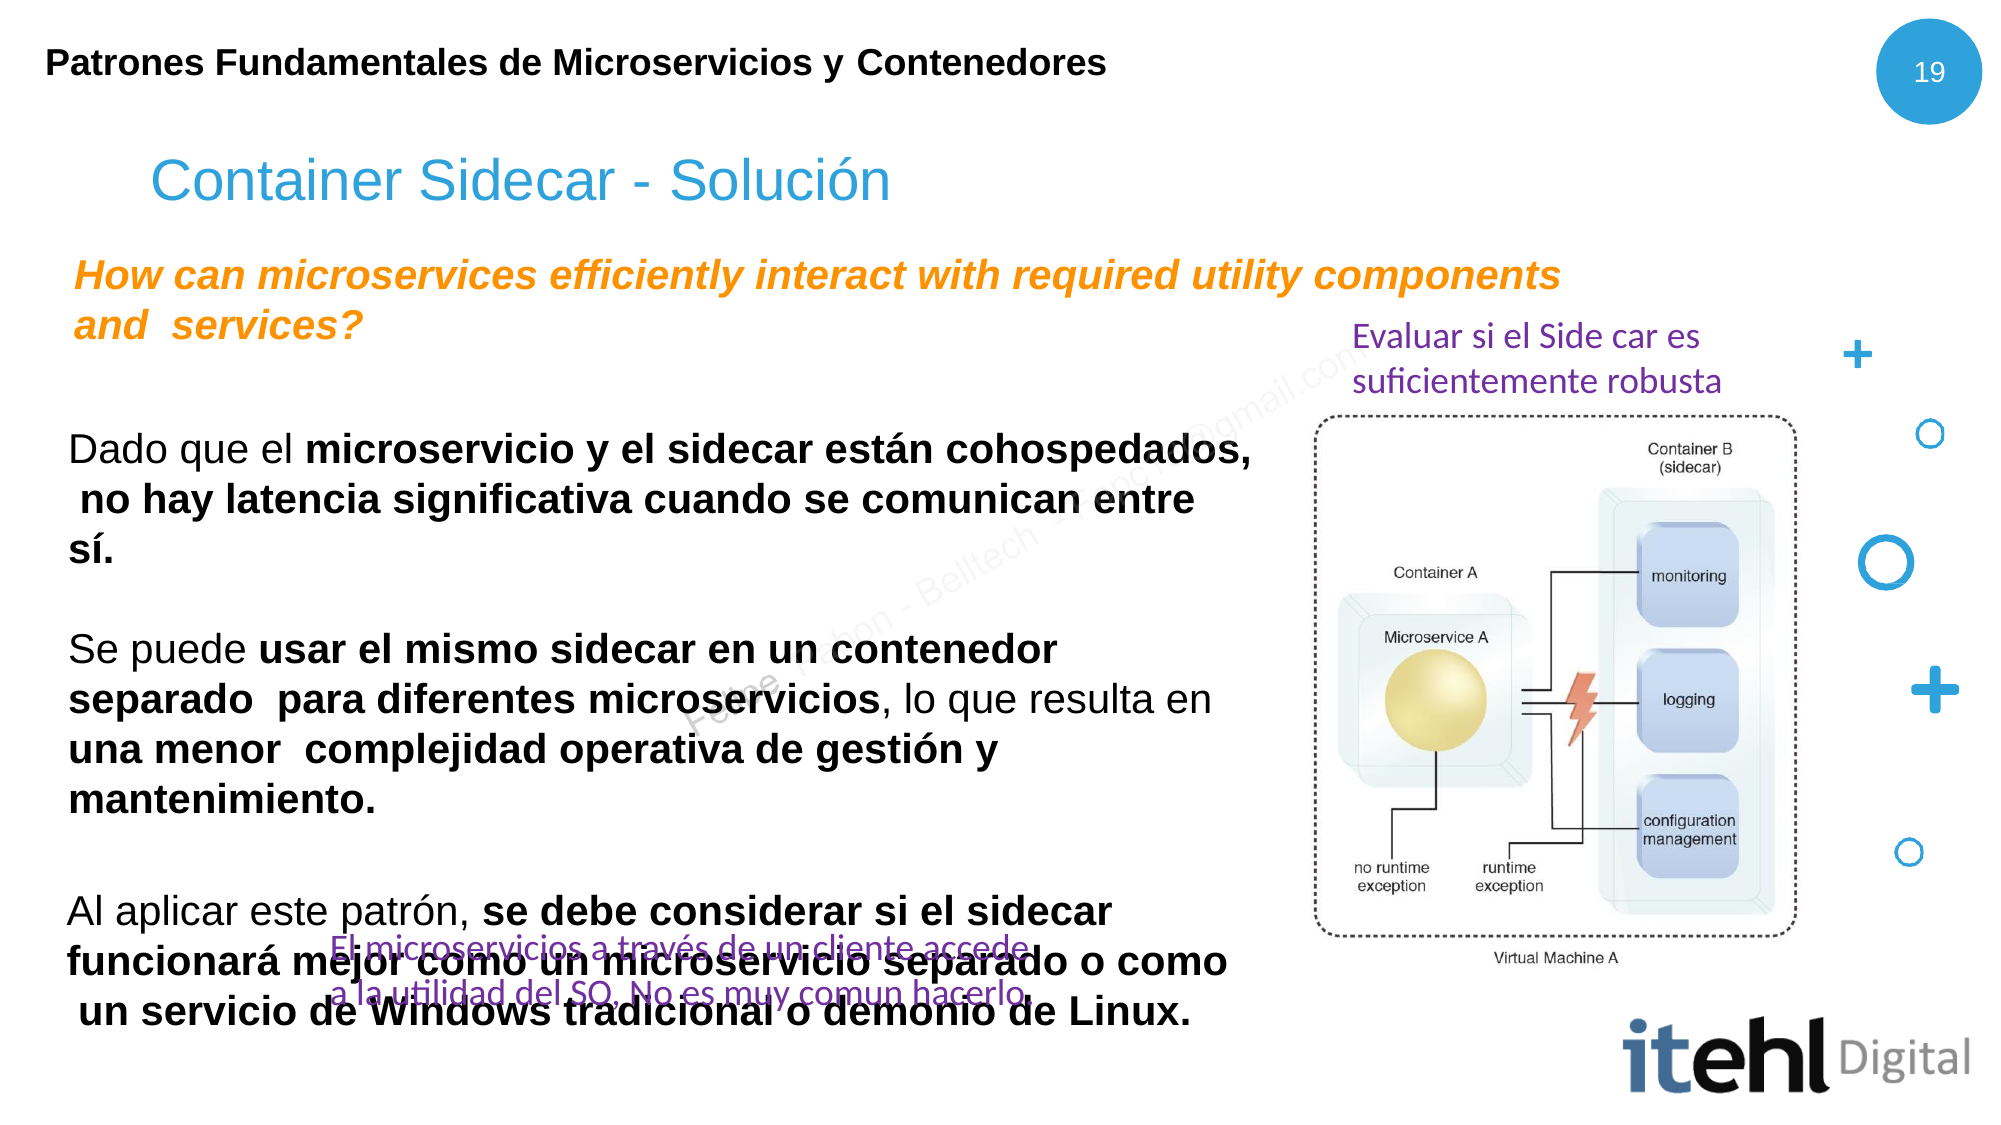

Patrones Fundamentales de Microservicios y Contenedores
19
# Container Sidecar - Solución
How can microservices efficiently interact with required utility components and  services?

Dado que el microservicio y el sidecar están cohospedados,  no hay latencia significativa cuando se comunican entre sí.

Se puede usar el mismo sidecar en un contenedor separado  para diferentes microservicios, lo que resulta en una menor  complejidad operativa de gestión y mantenimiento.

Al aplicar este patrón, se debe considerar si el sidecar  funcionará mejor como un microservicio separado o como  un servicio de Windows tradicional o demonio de Linux.
Evaluar si el Side car es suficientemente robusta

El microservicios a través de un cliente accede a la utilidad del SO, No es muy comun hacerlo.